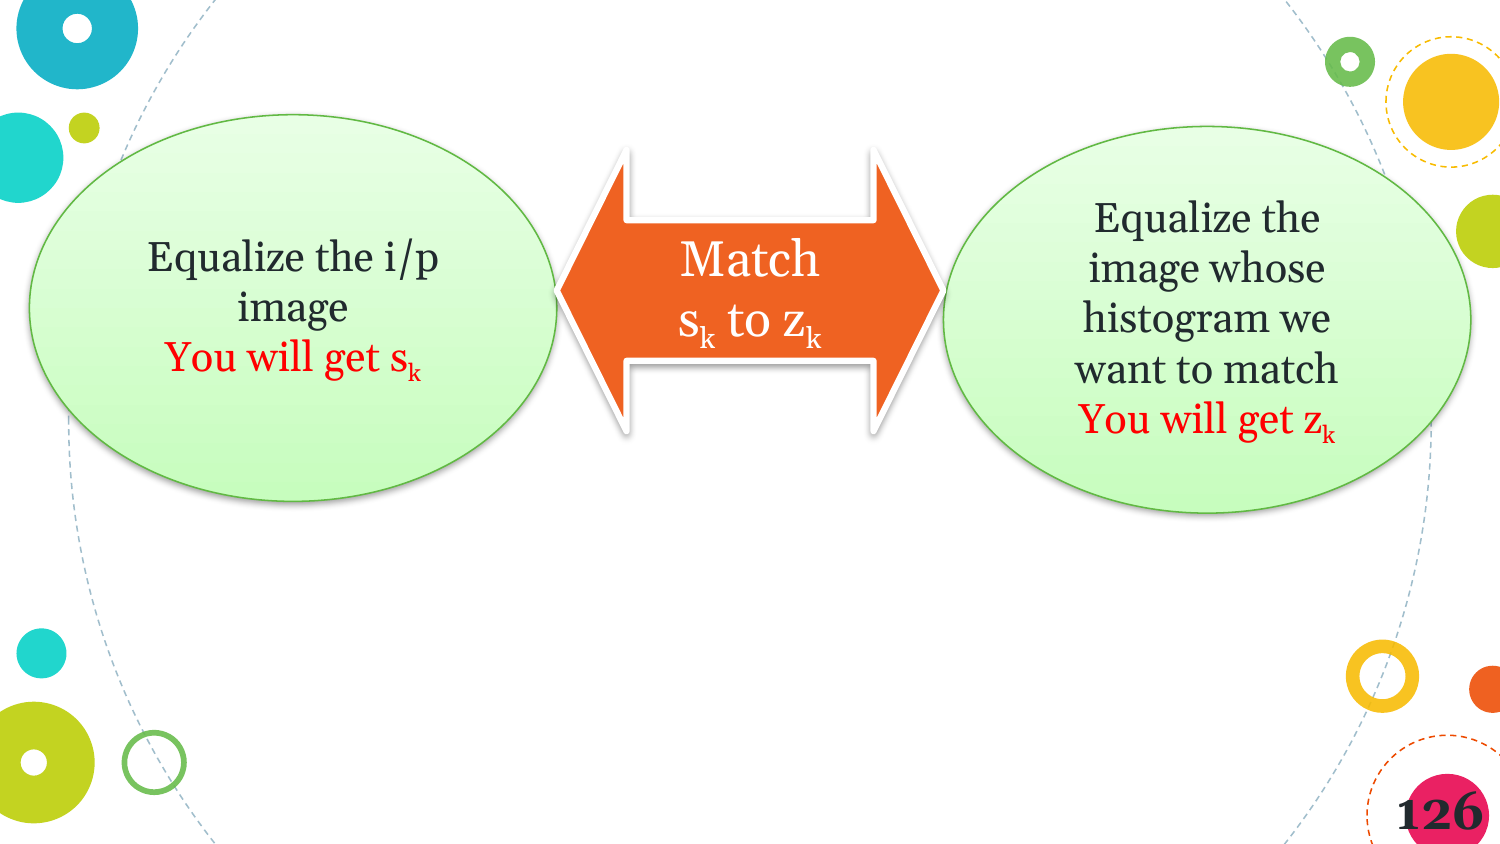

Equalize the i/p image
You will get sk
Equalize the image whose histogram we want to match
You will get zk
Match
sk to zk
126